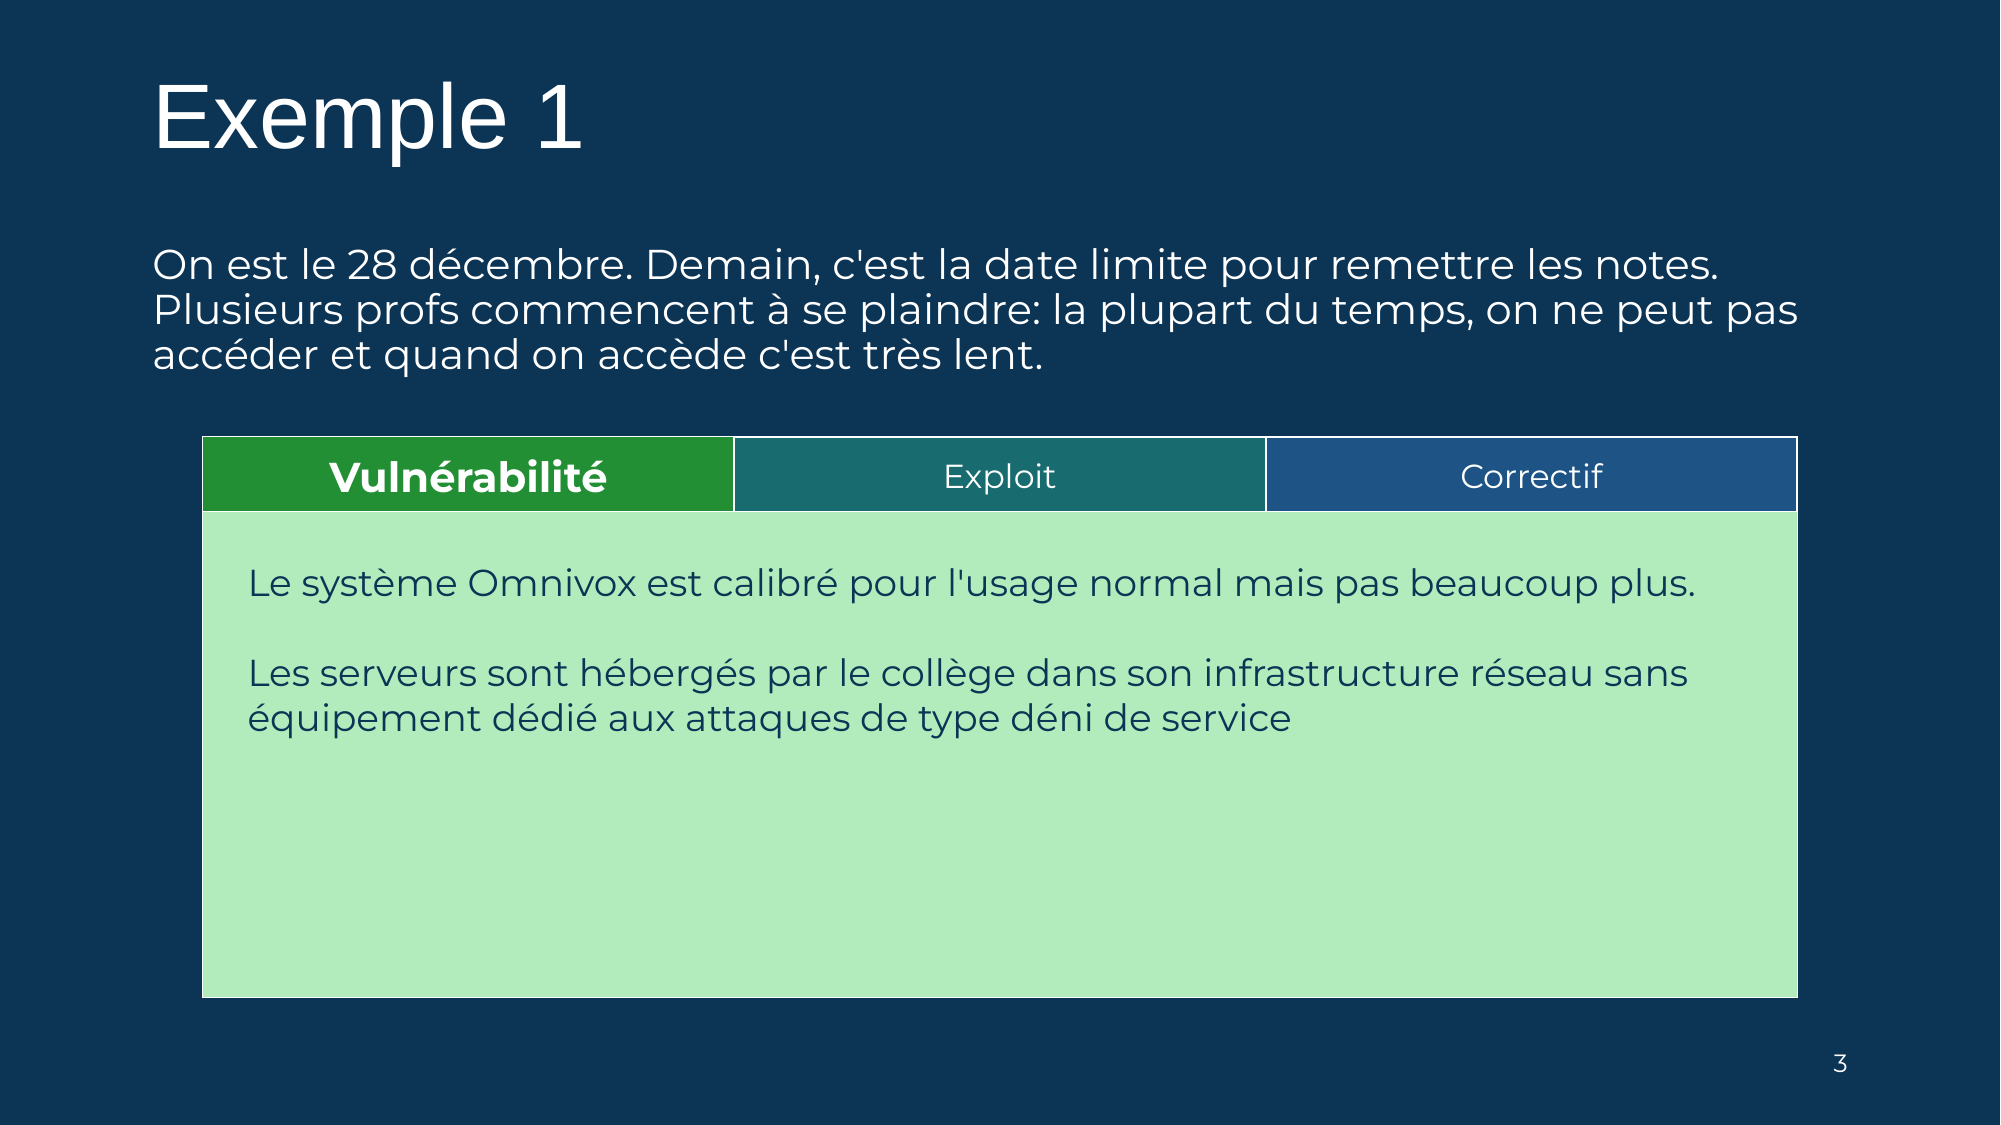

# Exemple 1
On est le 28 décembre. Demain, c'est la date limite pour remettre les notes. Plusieurs profs commencent à se plaindre: la plupart du temps, on ne peut pas accéder et quand on accède c'est très lent.
Vulnérabilité
Exploit
Correctif

Le système Omnivox est calibré pour l'usage normal mais pas beaucoup plus.

Les serveurs sont hébergés par le collège dans son infrastructure réseau sans équipement dédié aux attaques de type déni de service
3